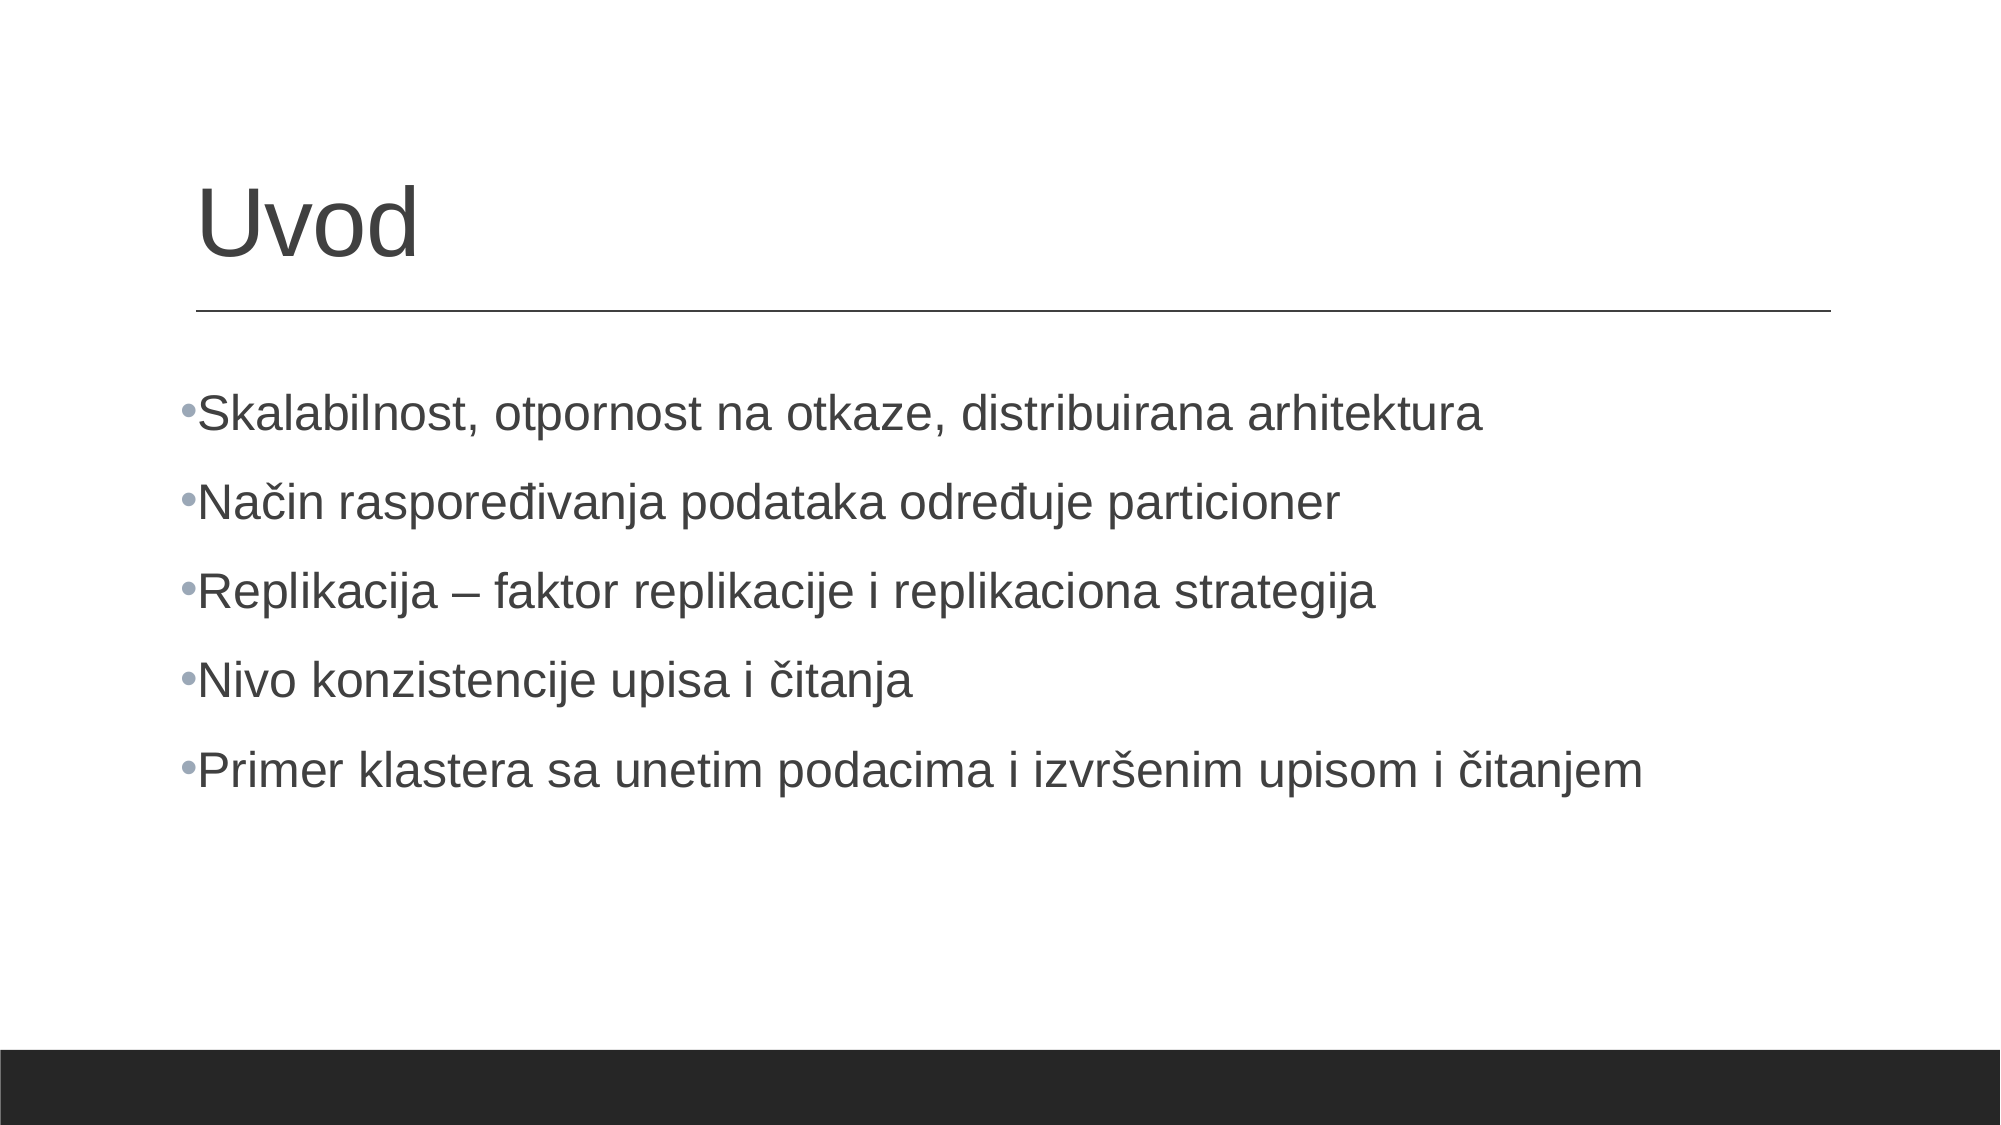

# Uvod
Skalabilnost, otpornost na otkaze, distribuirana arhitektura
Način raspoređivanja podataka određuje particioner
Replikacija – faktor replikacije i replikaciona strategija
Nivo konzistencije upisa i čitanja
Primer klastera sa unetim podacima i izvršenim upisom i čitanjem